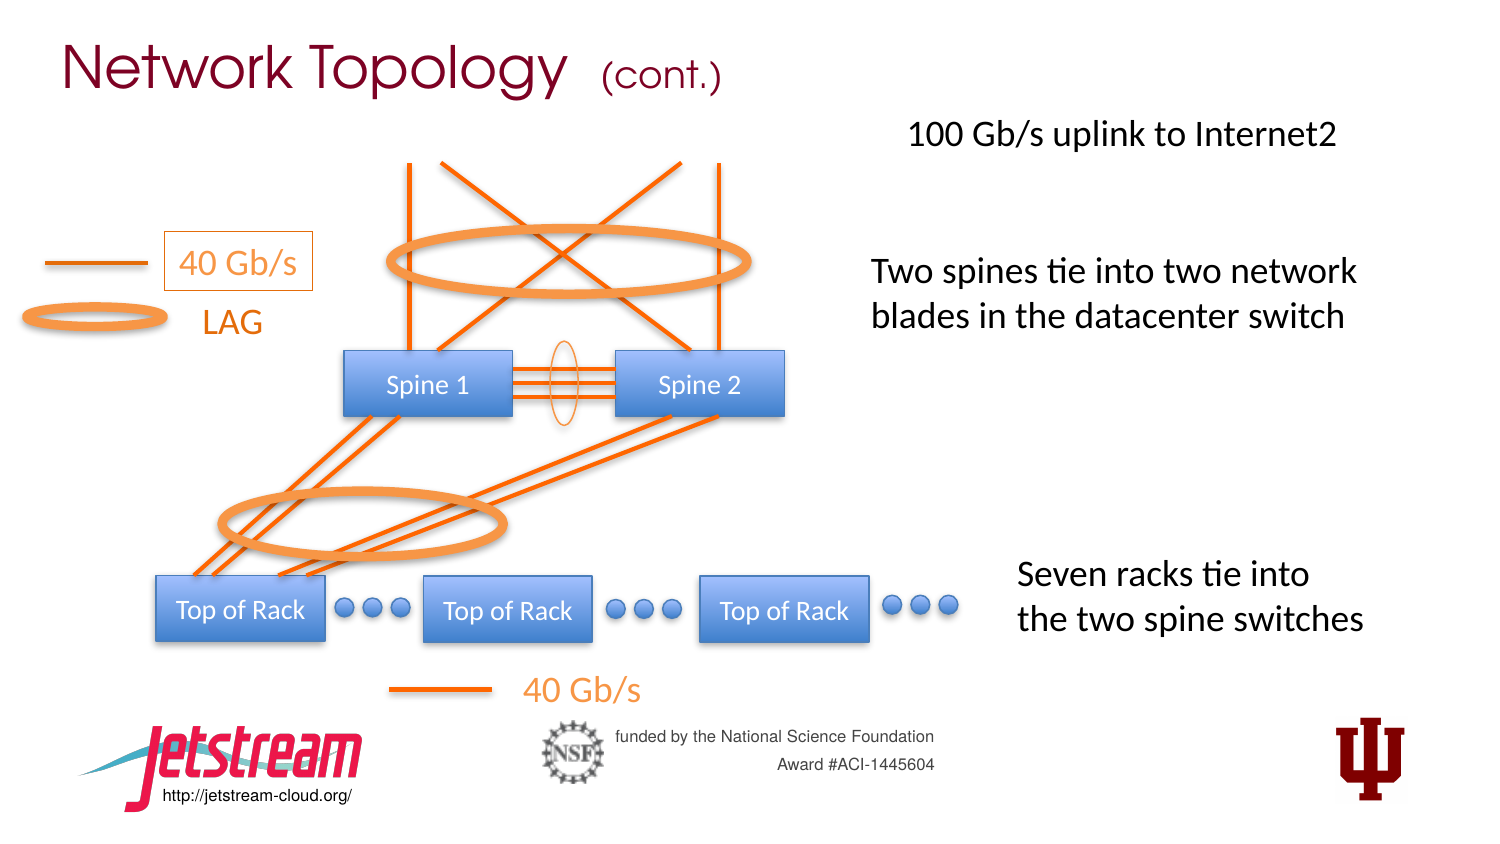

# Network Topology  (cont.)
100 Gb/s uplink to Internet2

40 Gb/s
Two spines tie into two network blades in the datacenter switch
LAG

Spine 1
Spine 2

Seven racks tie into
the two spine switches
Top of Rack
Top of Rack
Top of Rack

40 Gb/s